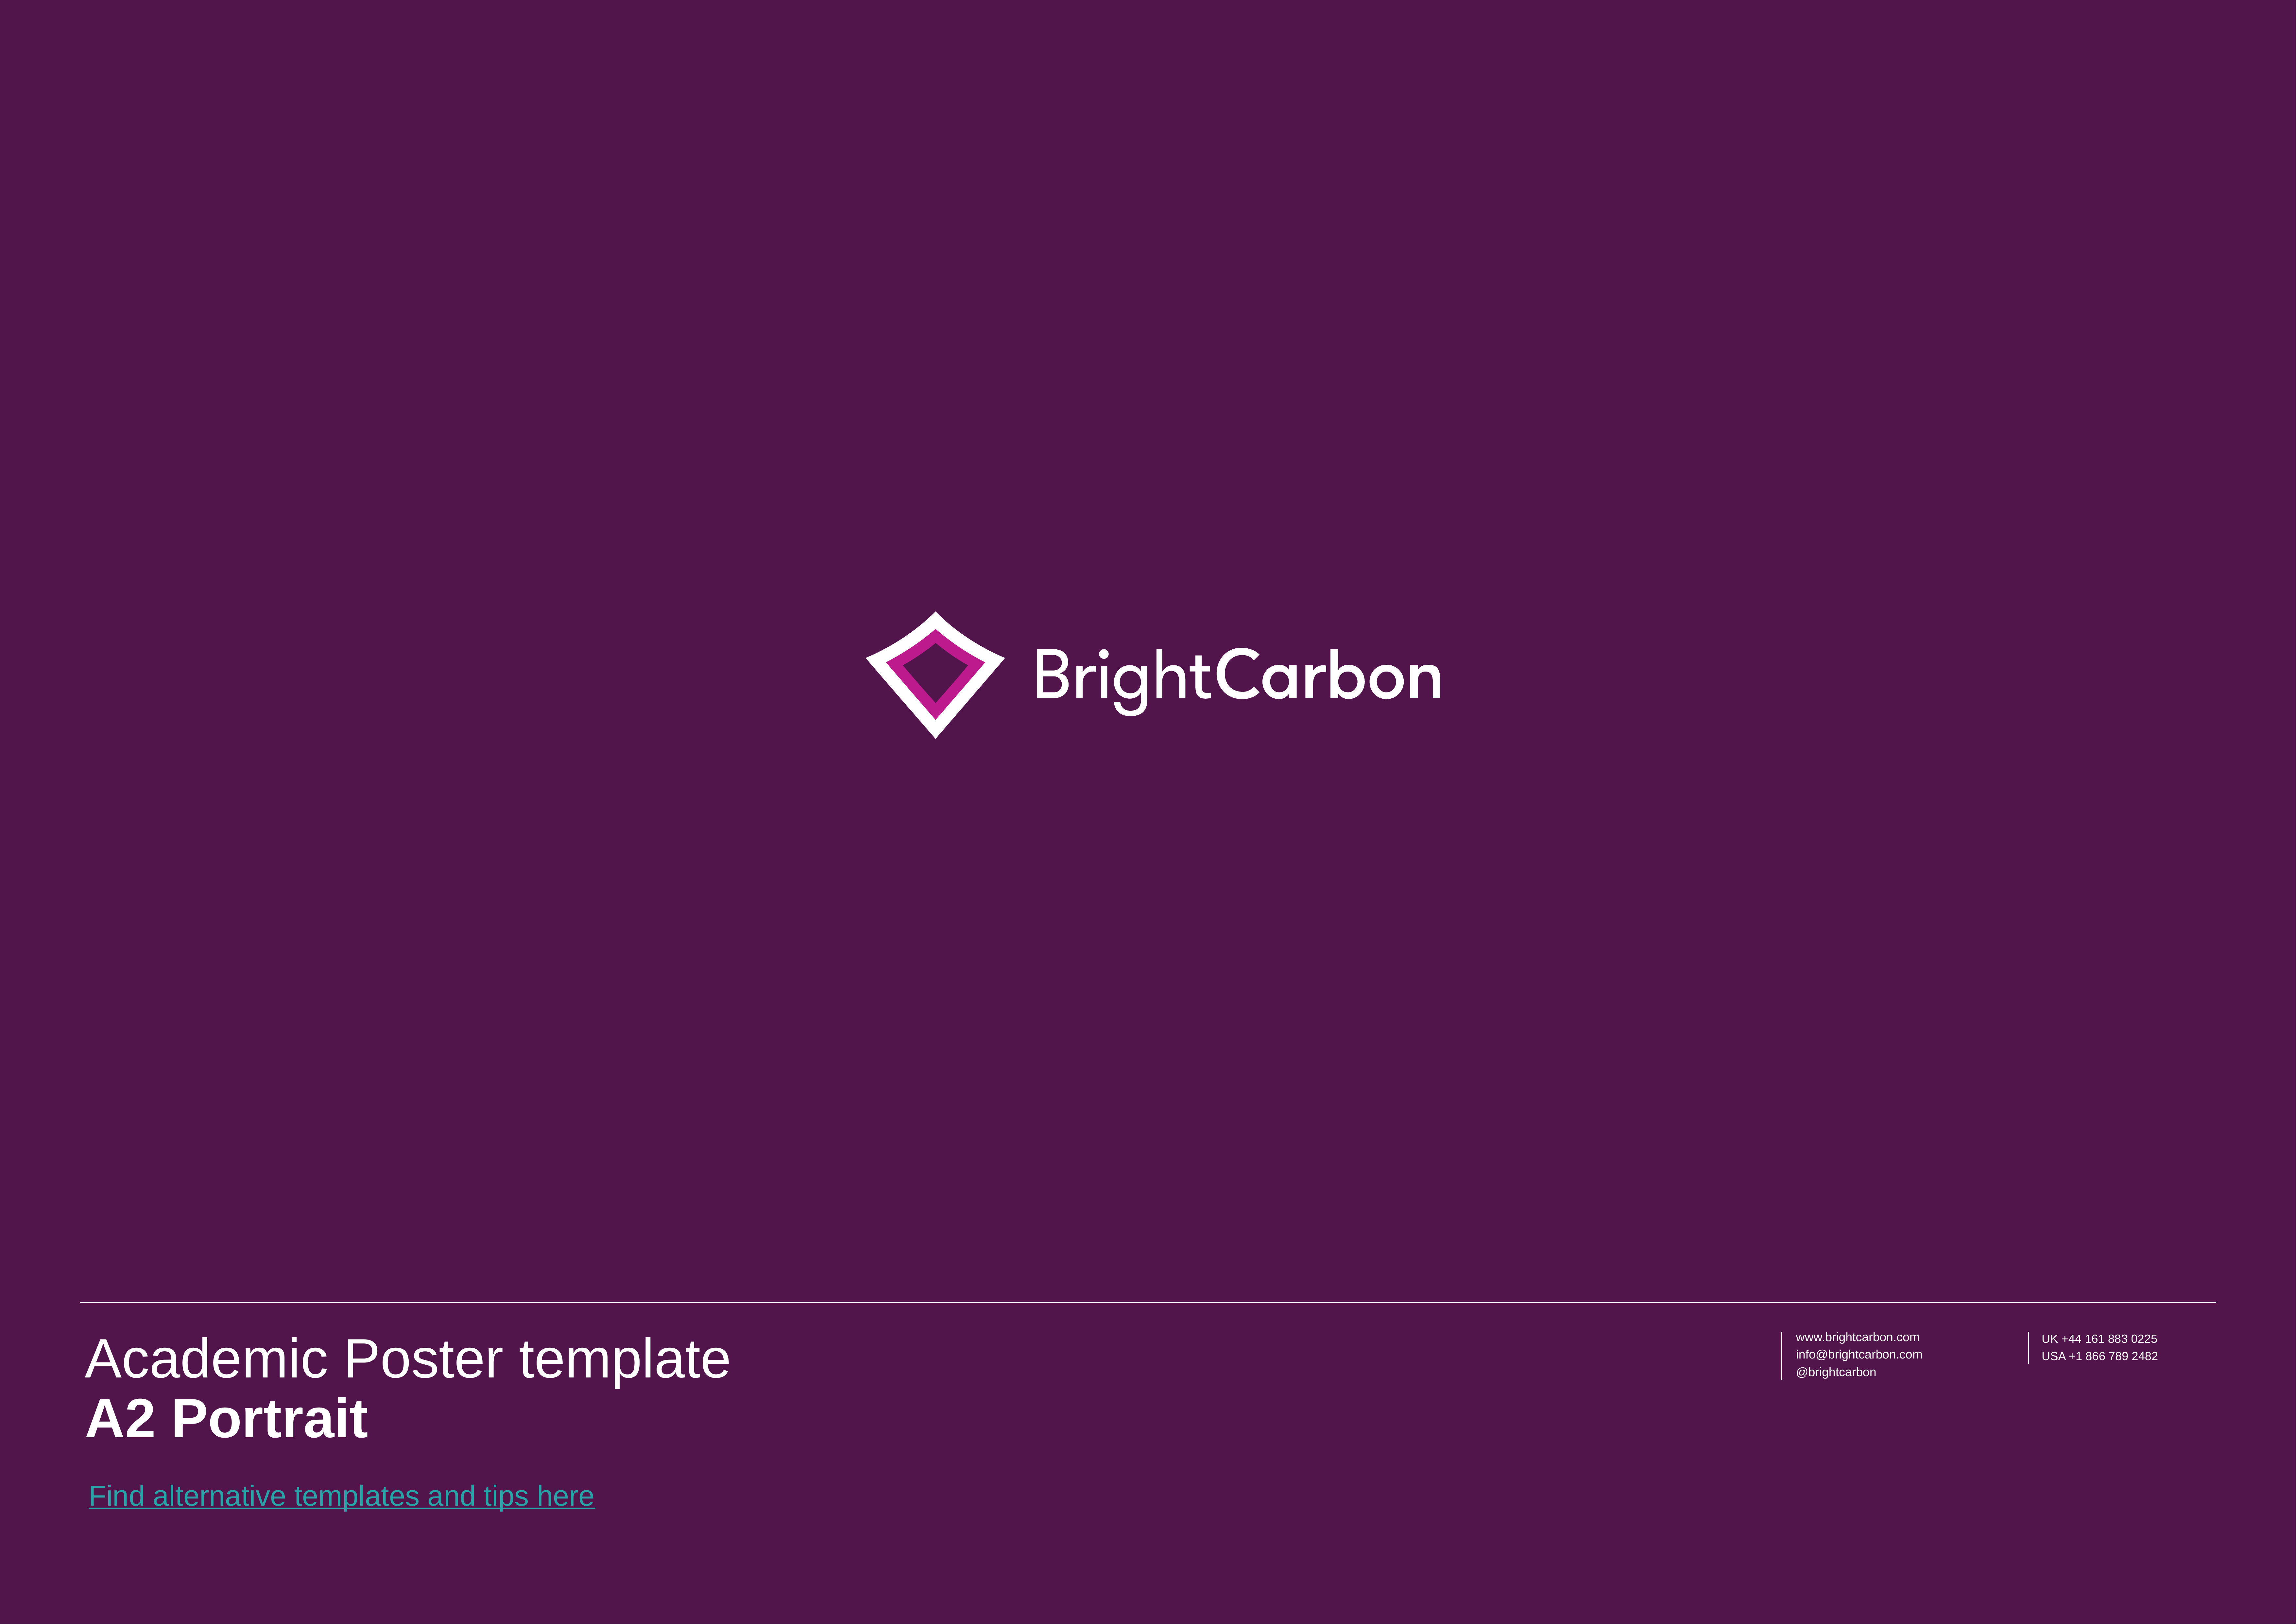

Academic Poster template
A2 Portrait
www.brightcarbon.com
info@brightcarbon.com
@brightcarbon
UK +44 161 883 0225
USA +1 866 789 2482
Find alternative templates and tips here